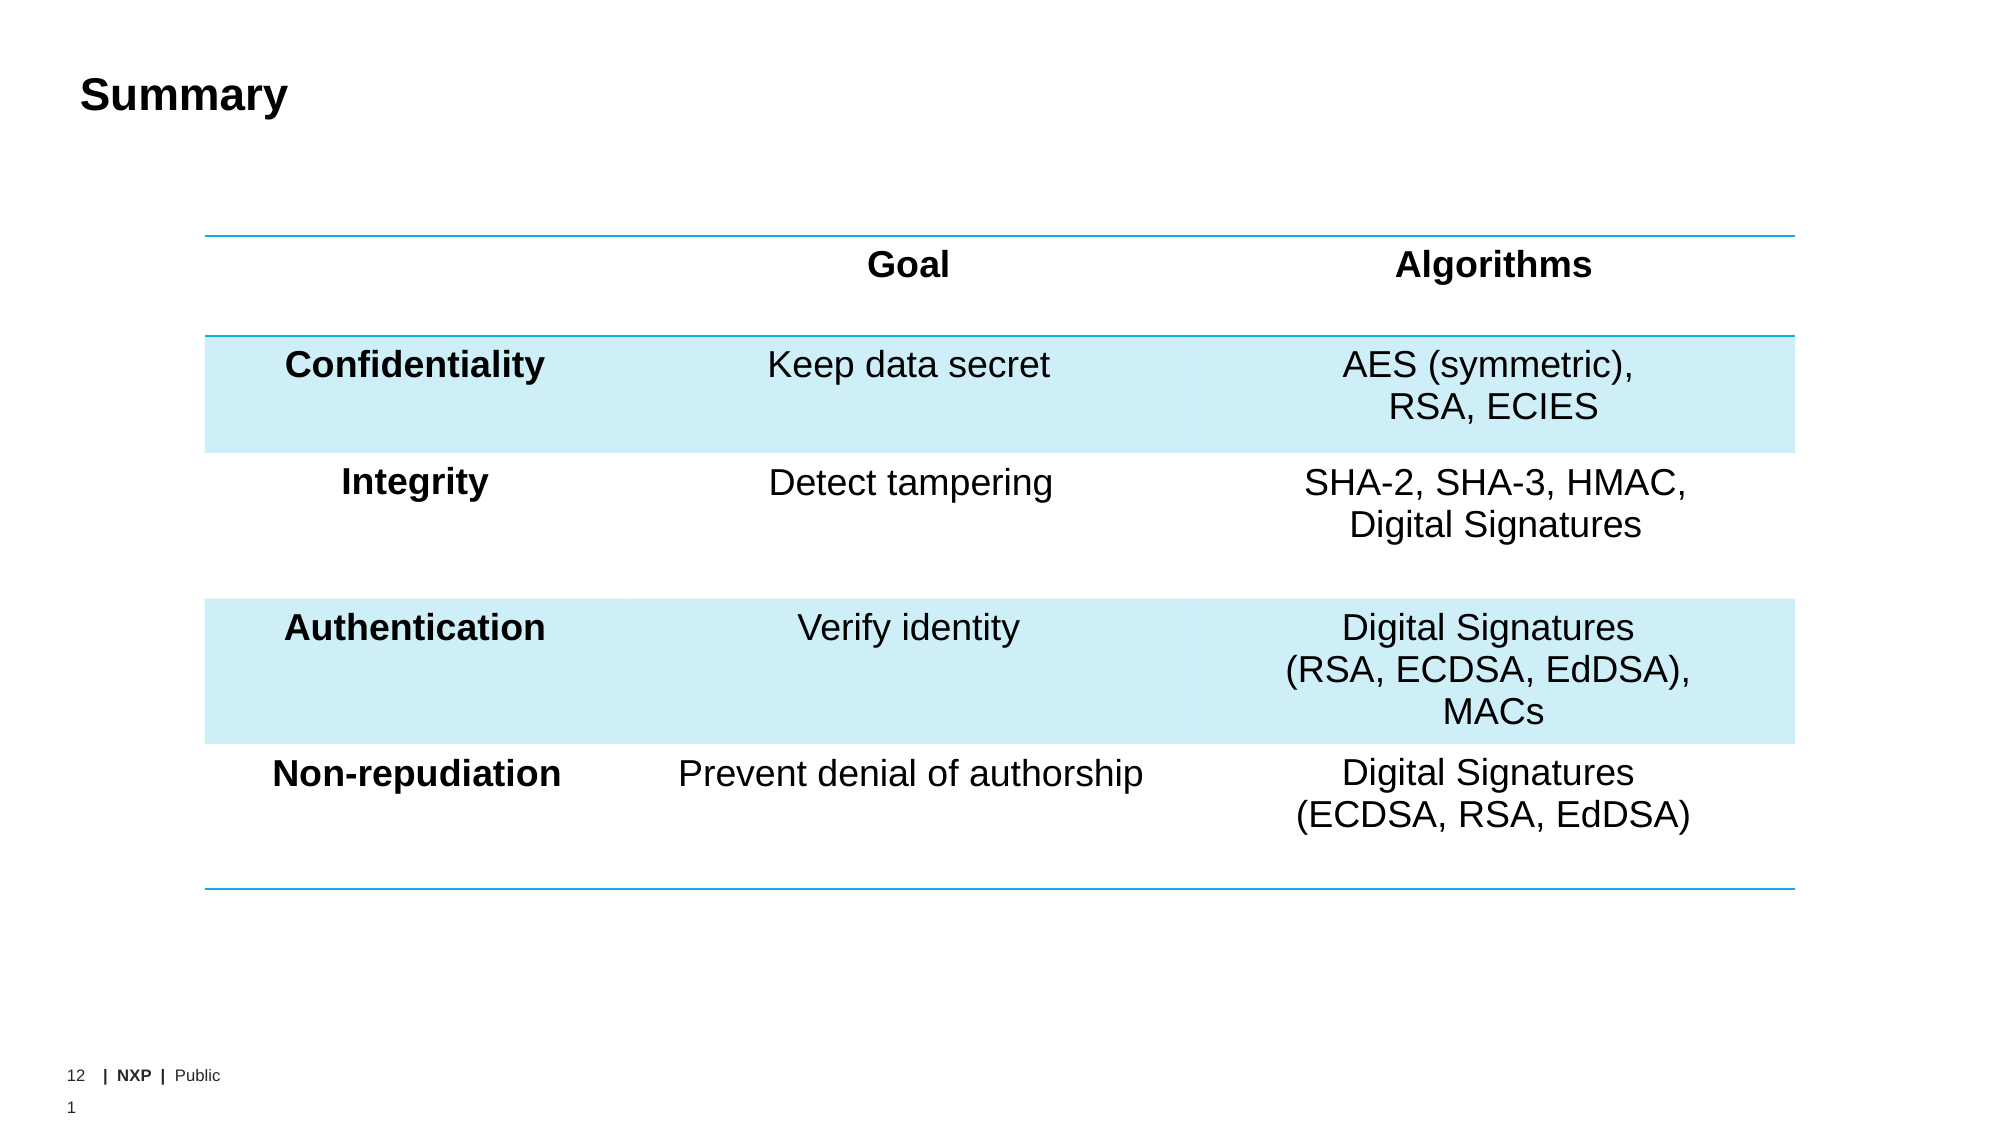

# Summary
|  | Goal | Algorithms |
| --- | --- | --- |
| Confidentiality | Keep data secret | AES (symmetric), RSA, ECIES |
| Integrity | Detect tampering | SHA-2, SHA-3, HMAC, Digital Signatures |
| Authentication | Verify identity | Digital Signatures (RSA, ECDSA, EdDSA), MACs |
| Non-repudiation | Prevent denial of authorship | Digital Signatures (ECDSA, RSA, EdDSA) |